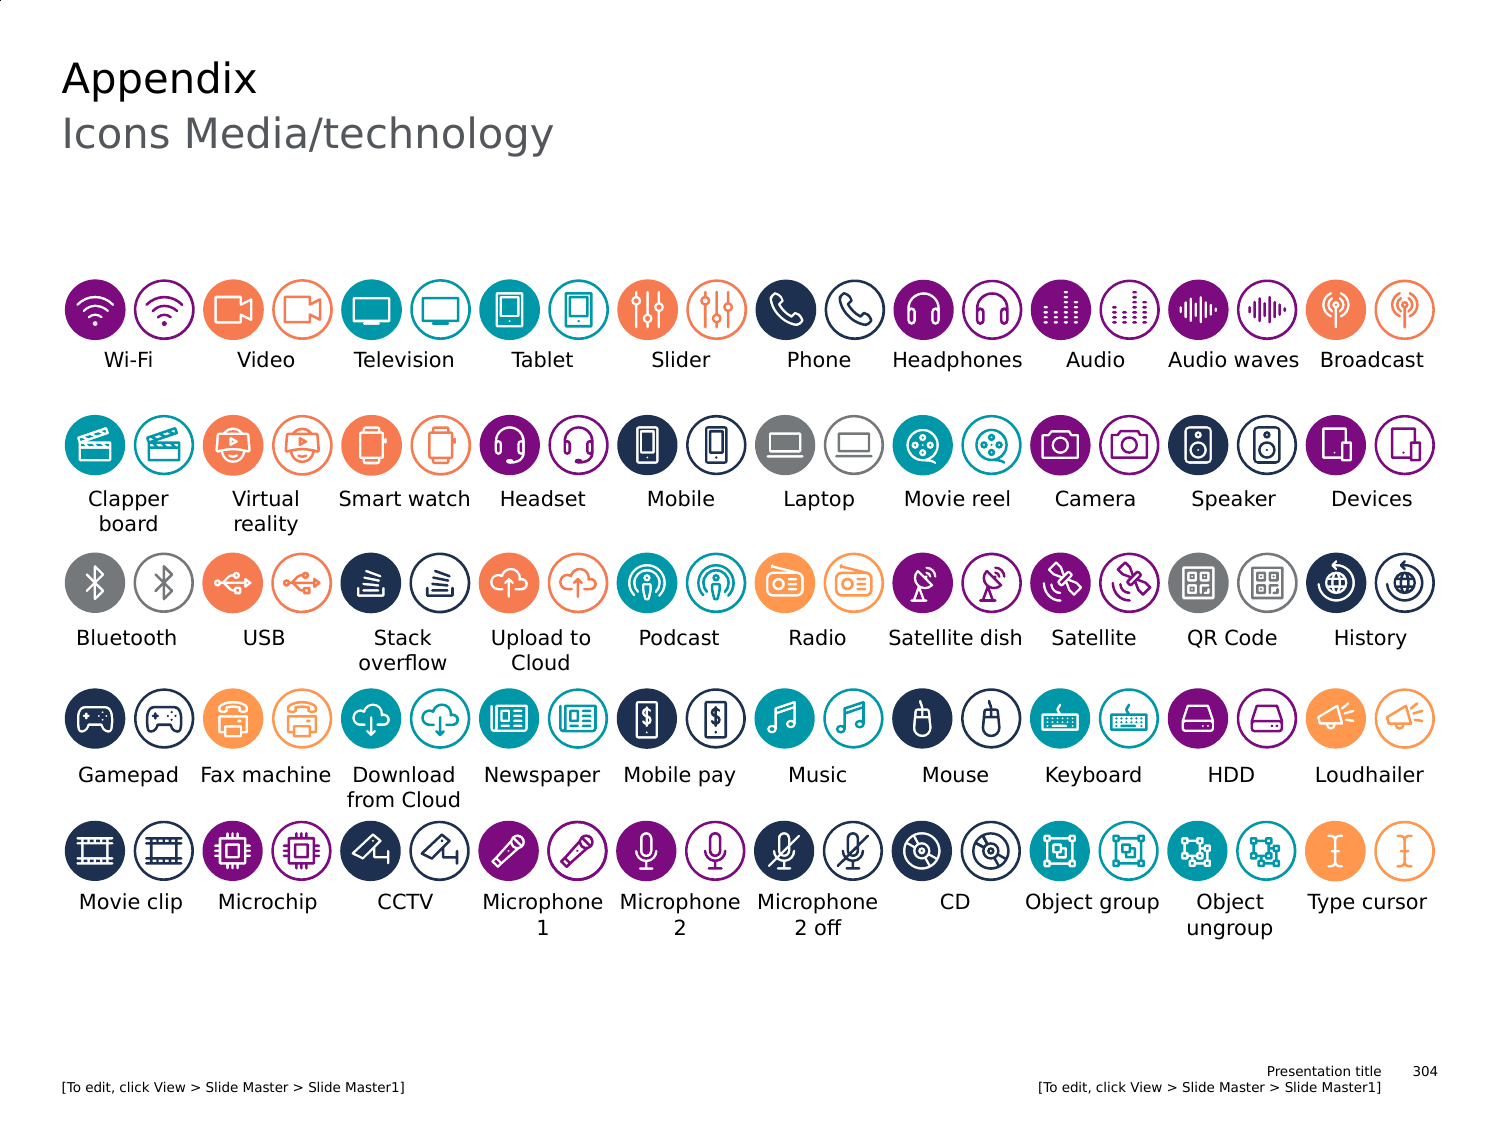

# Appendix
Icons Media/technology

Wi-Fi
Video
Television
Tablet
Slider
Phone
Headphones
Audio
Audio waves
Broadcast

Clapper board
Virtual reality
Smart watch
Headset
Mobile
Laptop
Movie reel
Camera
Speaker
Devices

Bluetooth
USB
Stack overflow
Upload to Cloud
Podcast
Radio
Satellite dish
Satellite
QR Code
History

Gamepad
Fax machine
Download from Cloud
Newspaper
Mobile pay
Music
Mouse
Keyboard
HDD
Loudhailer

Movie clip
Microchip
CCTV
Microphone 1
Microphone 2
Microphone 2 off
CD
Object group
Object ungroup
Type cursor